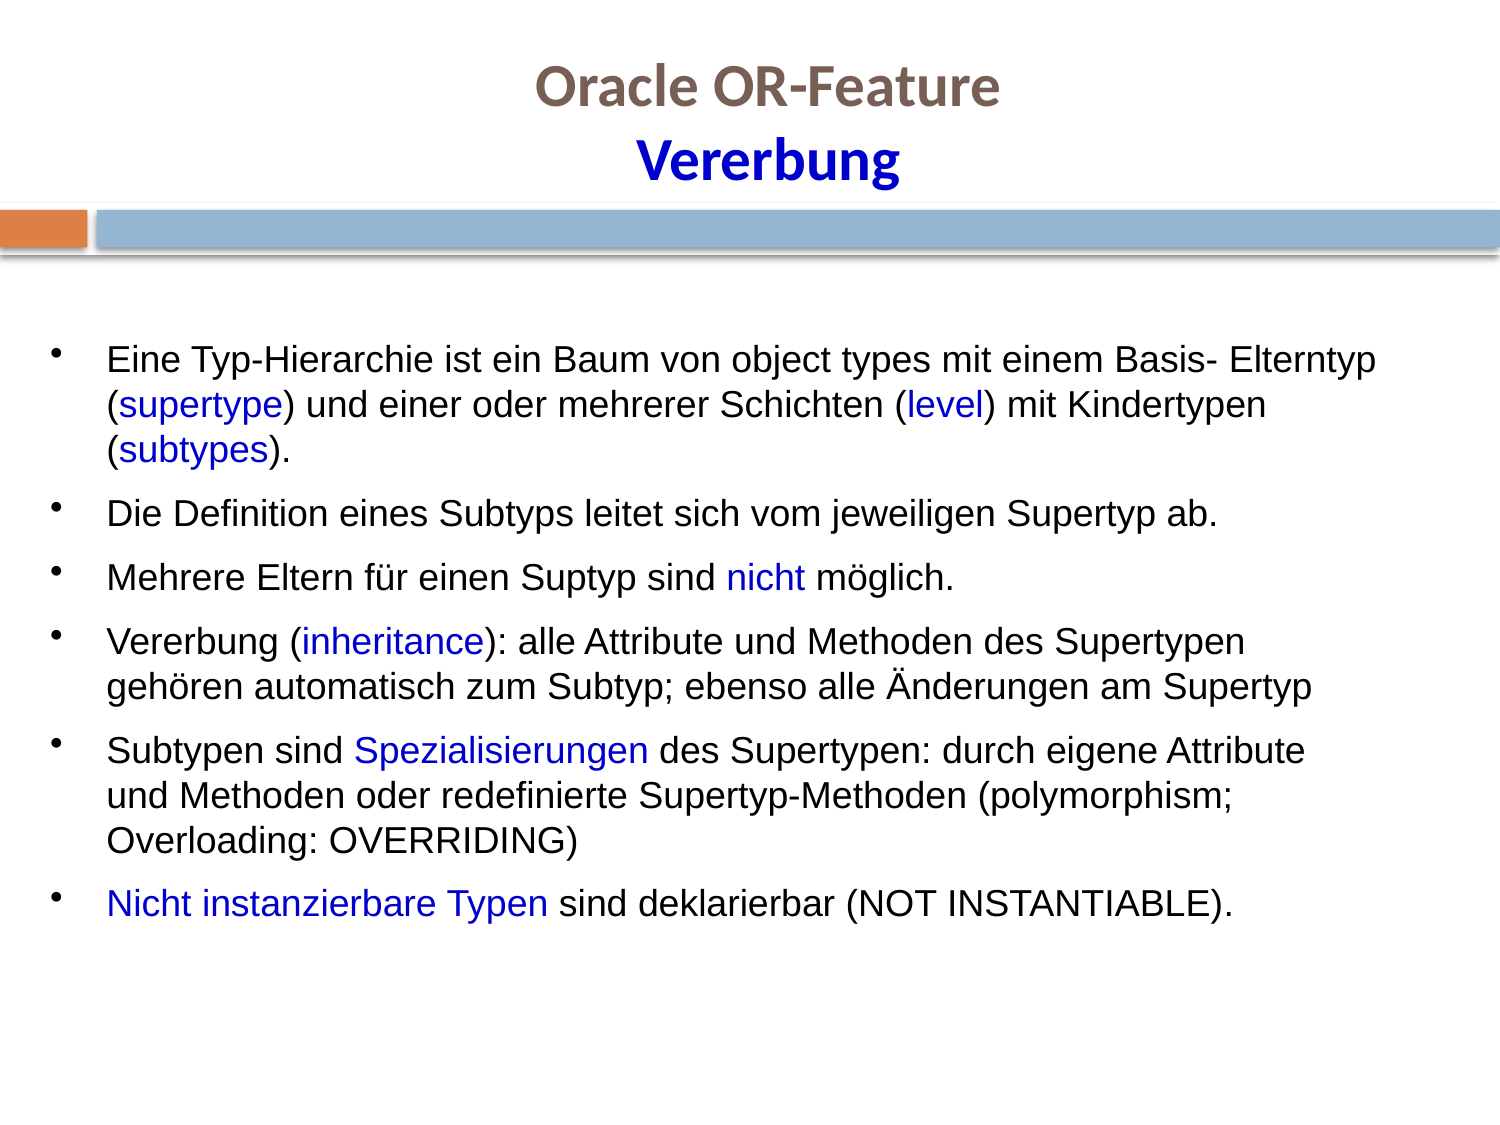

# Oracle OR-Feature Vererbung

Eine Typ-Hierarchie ist ein Baum von object types mit einem Basis- Elterntyp (supertype) und einer oder mehrerer Schichten (level) mit Kindertypen (subtypes).
Die Definition eines Subtyps leitet sich vom jeweiligen Supertyp ab.
Mehrere Eltern für einen Suptyp sind nicht möglich.
Vererbung (inheritance): alle Attribute und Methoden des Supertypen
gehören automatisch zum Subtyp; ebenso alle Änderungen am Supertyp
Subtypen sind Spezialisierungen des Supertypen: durch eigene Attribute
und Methoden oder redefinierte Supertyp-Methoden (polymorphism; Overloading: OVERRIDING)
Nicht instanzierbare Typen sind deklarierbar (NOT INSTANTIABLE).